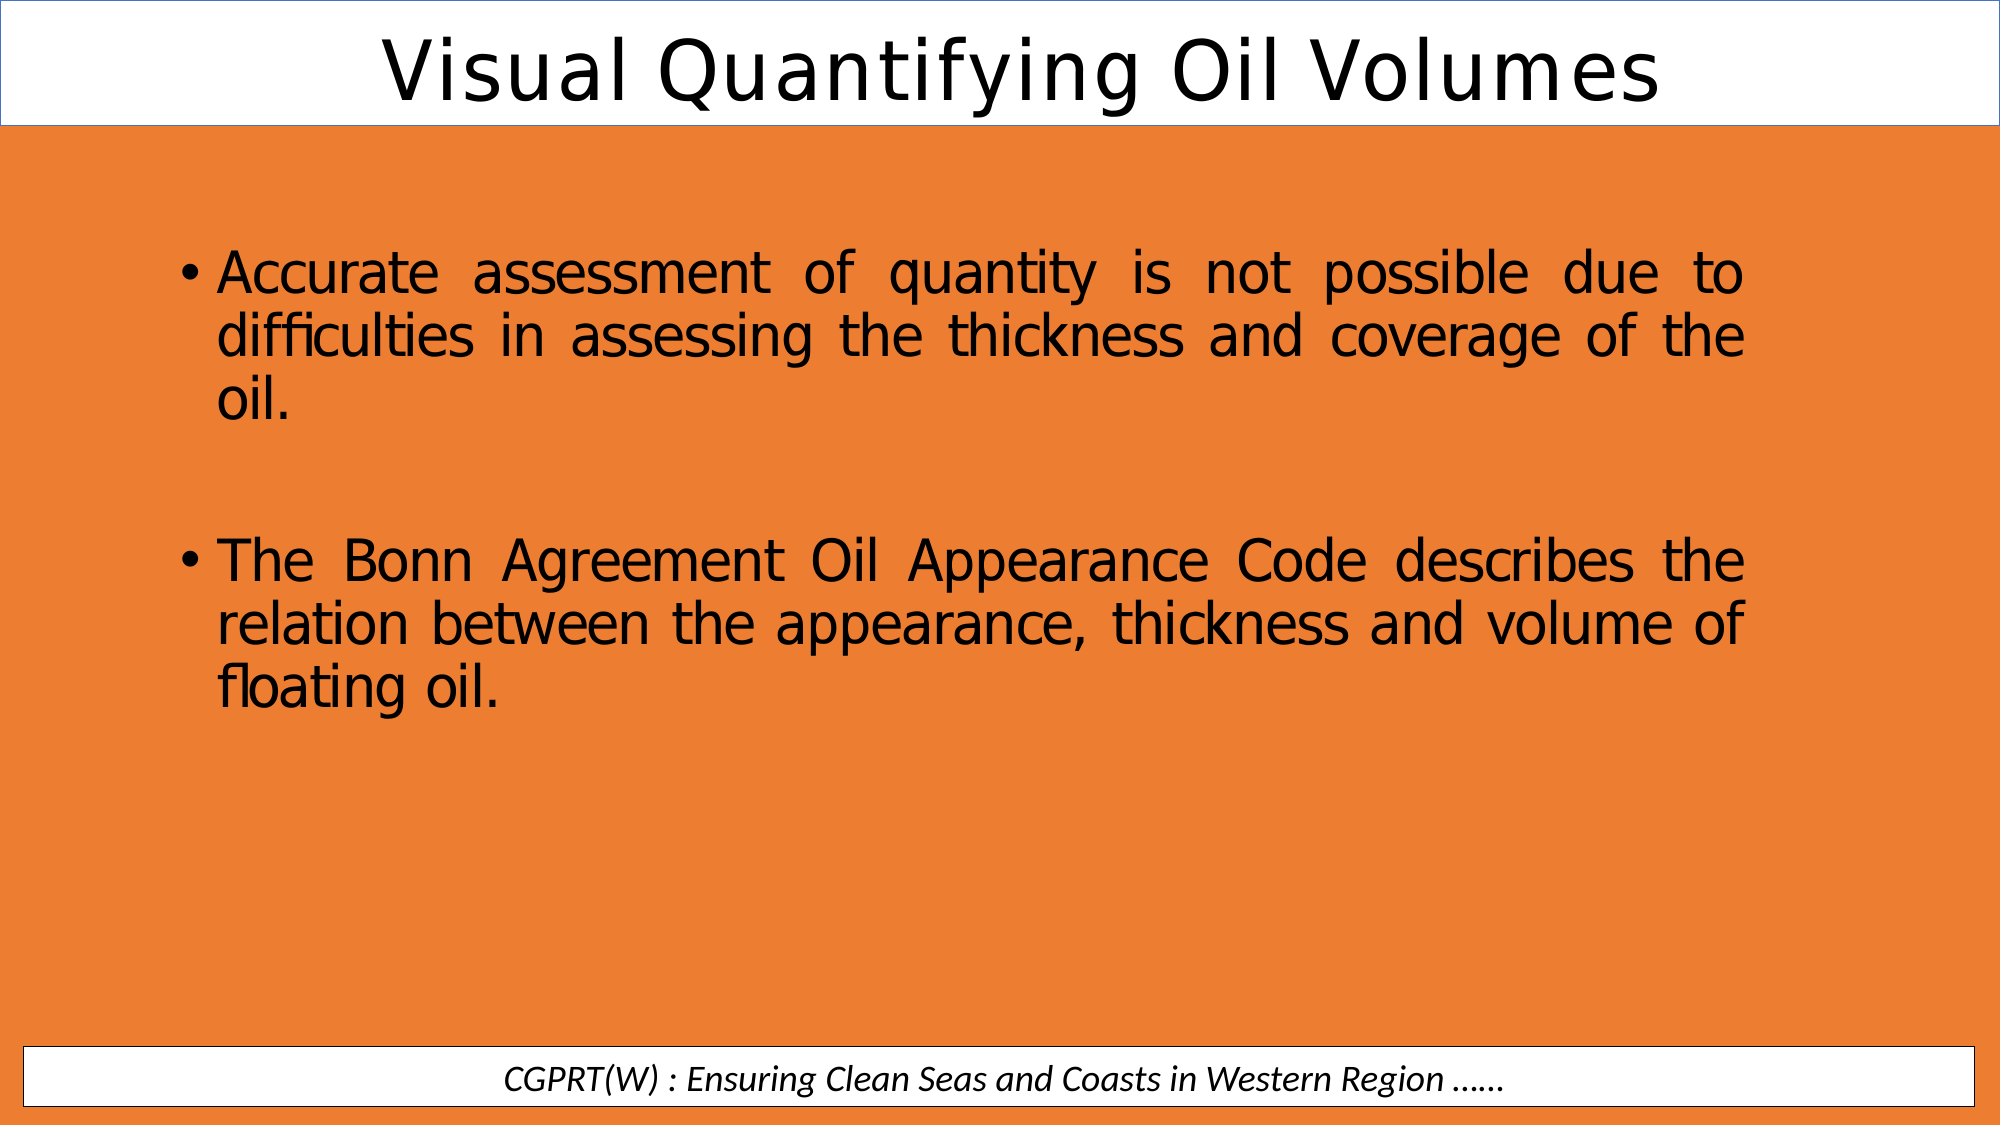

Visual Quantifying Oil Volumes
Accurate assessment of quantity is not possible due to difficulties in assessing the thickness and coverage of the oil.

The Bonn Agreement Oil Appearance Code describes the relation between the appearance, thickness and volume of floating oil.
 CGPRT(W) : Ensuring Clean Seas and Coasts in Western Region ……